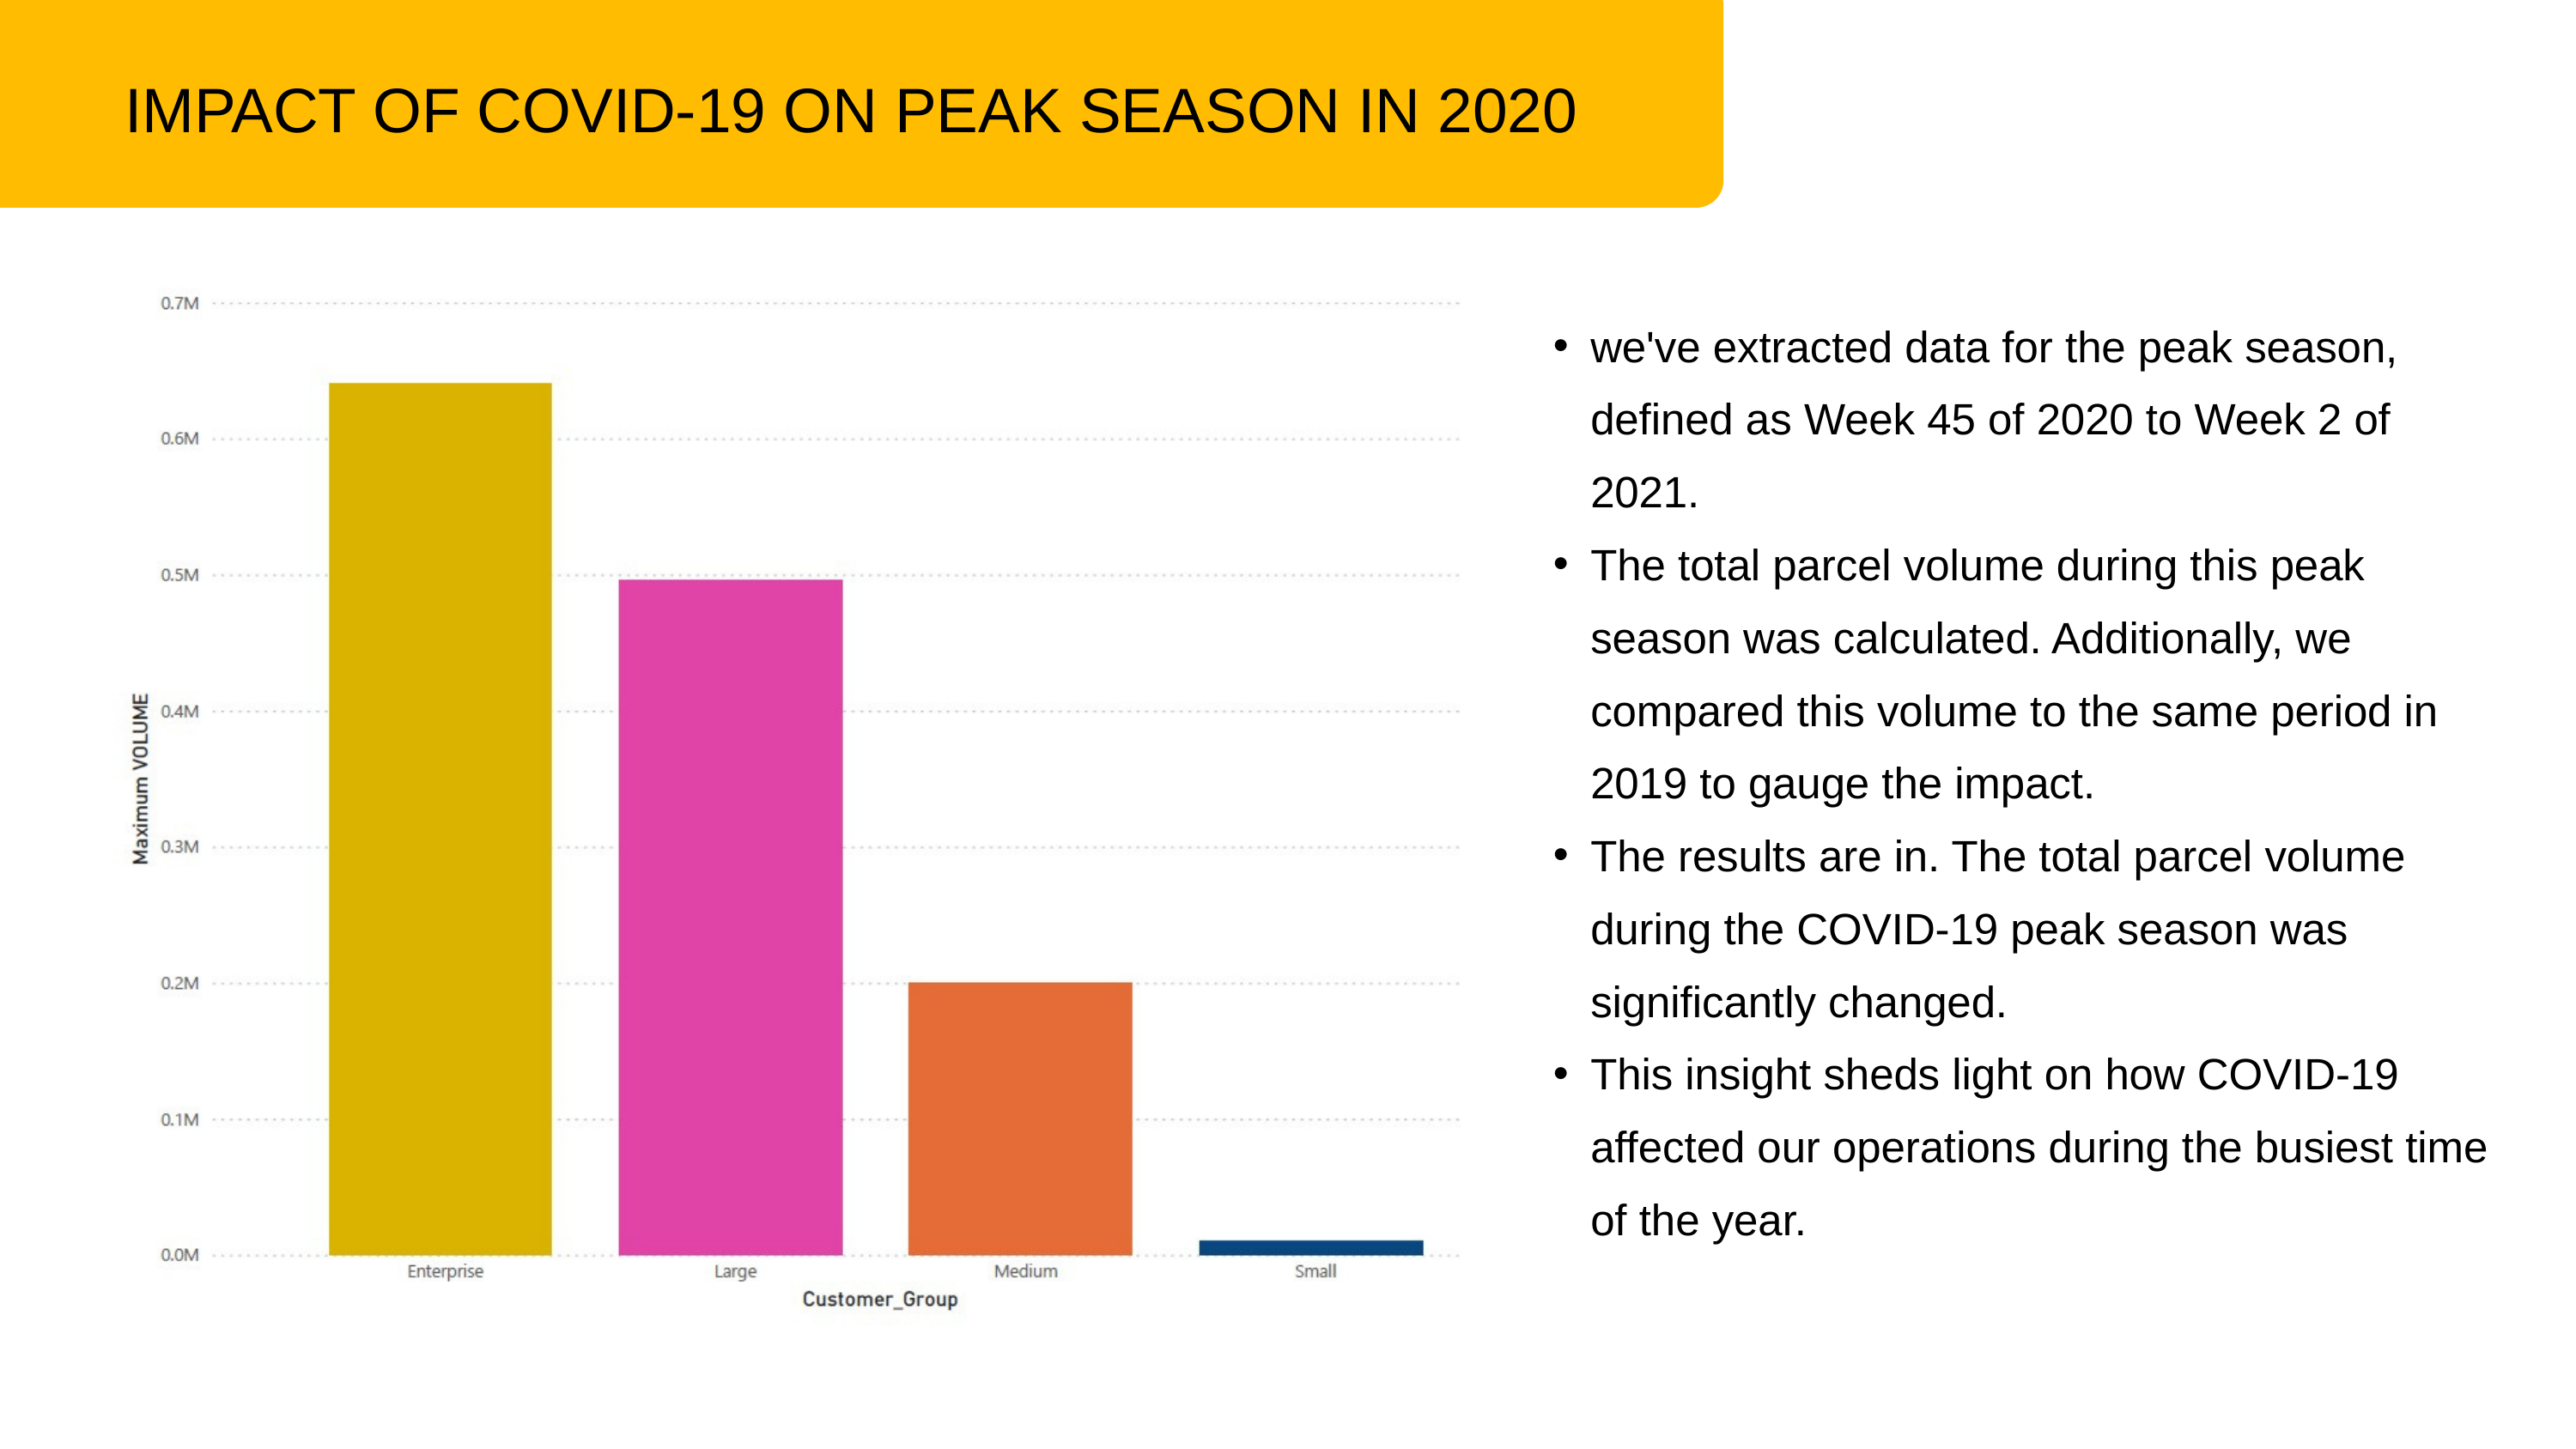

IMPACT OF COVID-19 ON PEAK SEASON IN 2020

we've extracted data for the peak season, defined as Week 45 of 2020 to Week 2 of 2021.
The total parcel volume during this peak season was calculated. Additionally, we compared this volume to the same period in 2019 to gauge the impact.
The results are in. The total parcel volume during the COVID-19 peak season was significantly changed.
This insight sheds light on how COVID-19 affected our operations during the busiest time of the year.